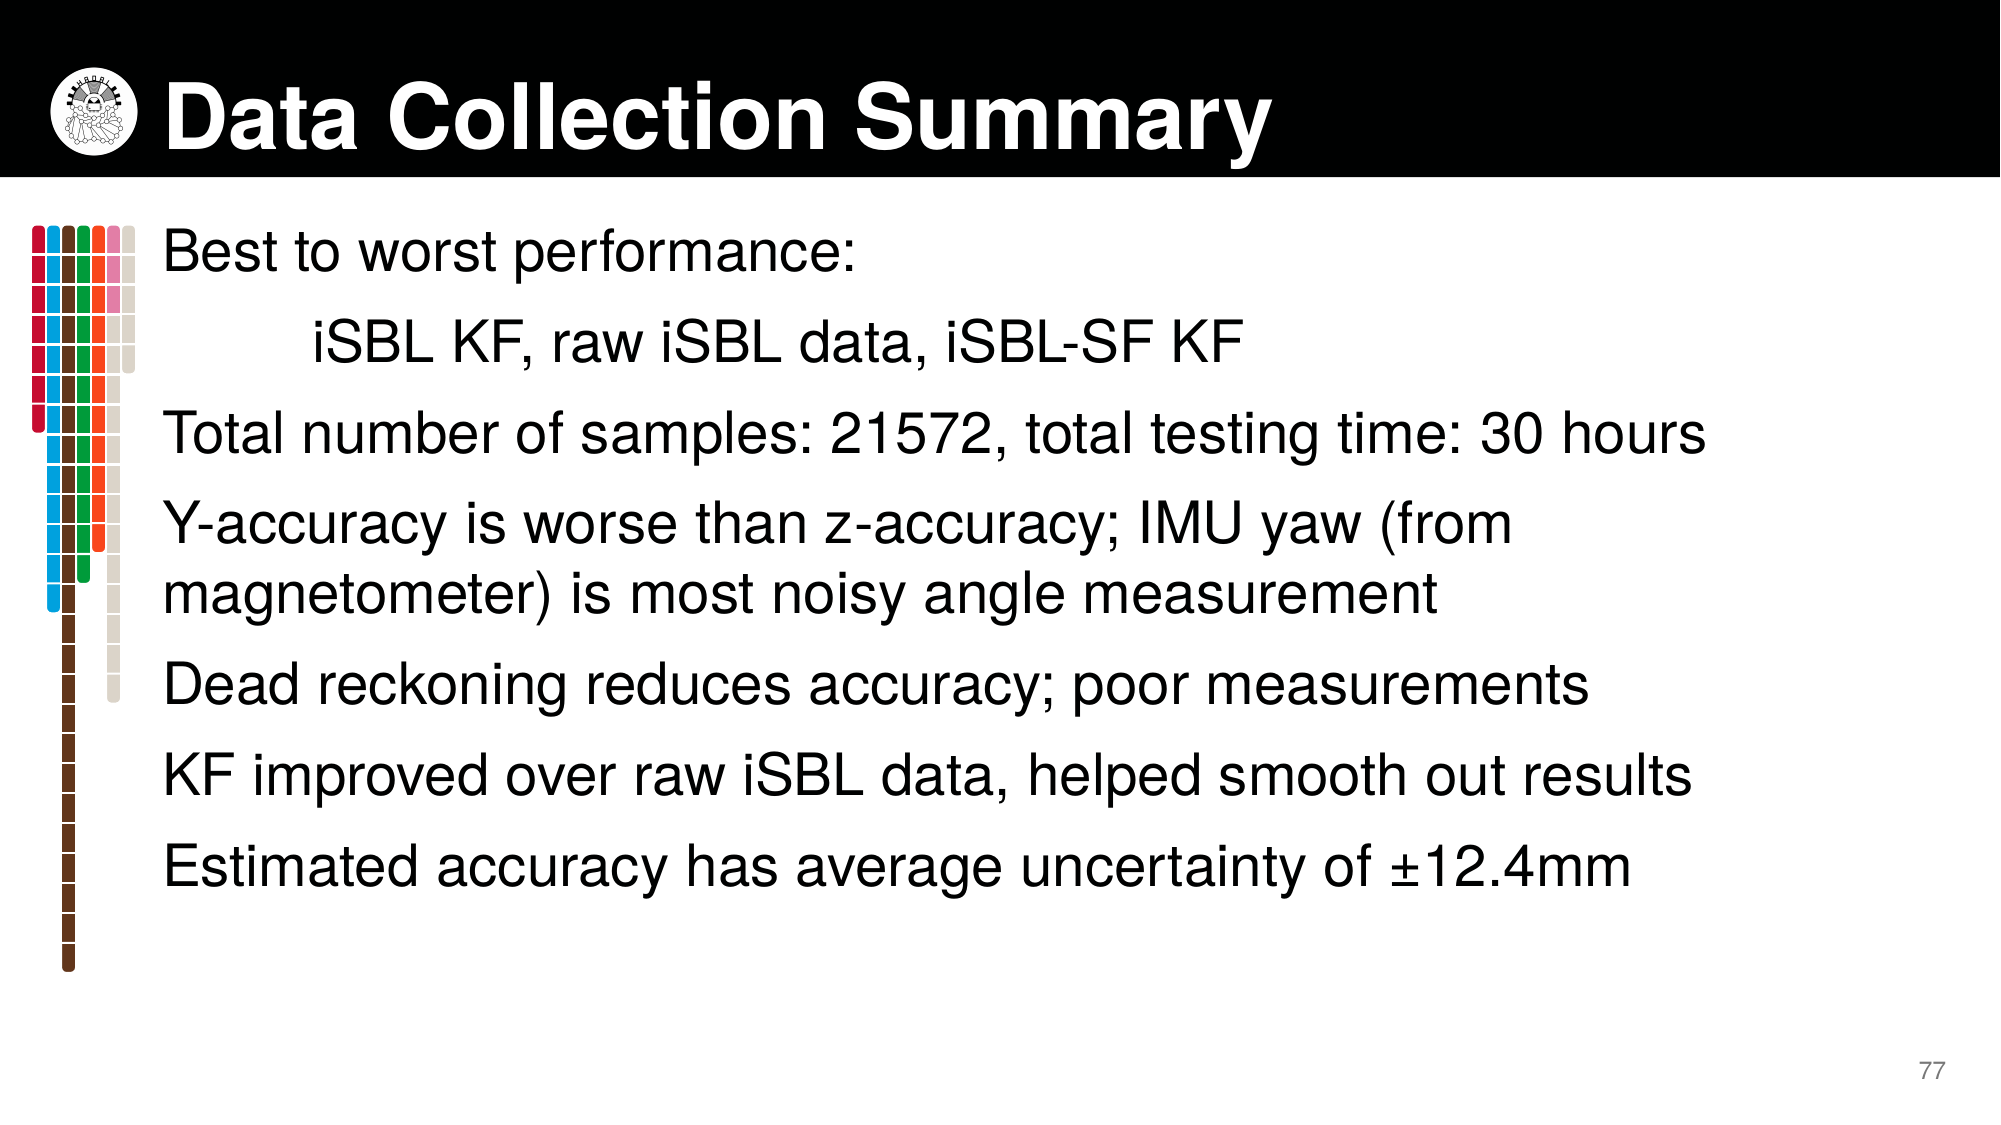

# Data Collection Summary
Best to worst performance:
	iSBL KF, raw iSBL data, iSBL-SF KF
Total number of samples: 21572, total testing time: 30 hours
Y-accuracy is worse than z-accuracy; IMU yaw (from magnetometer) is most noisy angle measurement
Dead reckoning reduces accuracy; poor measurements
KF improved over raw iSBL data, helped smooth out results
Estimated accuracy has average uncertainty of ±12.4mm

77